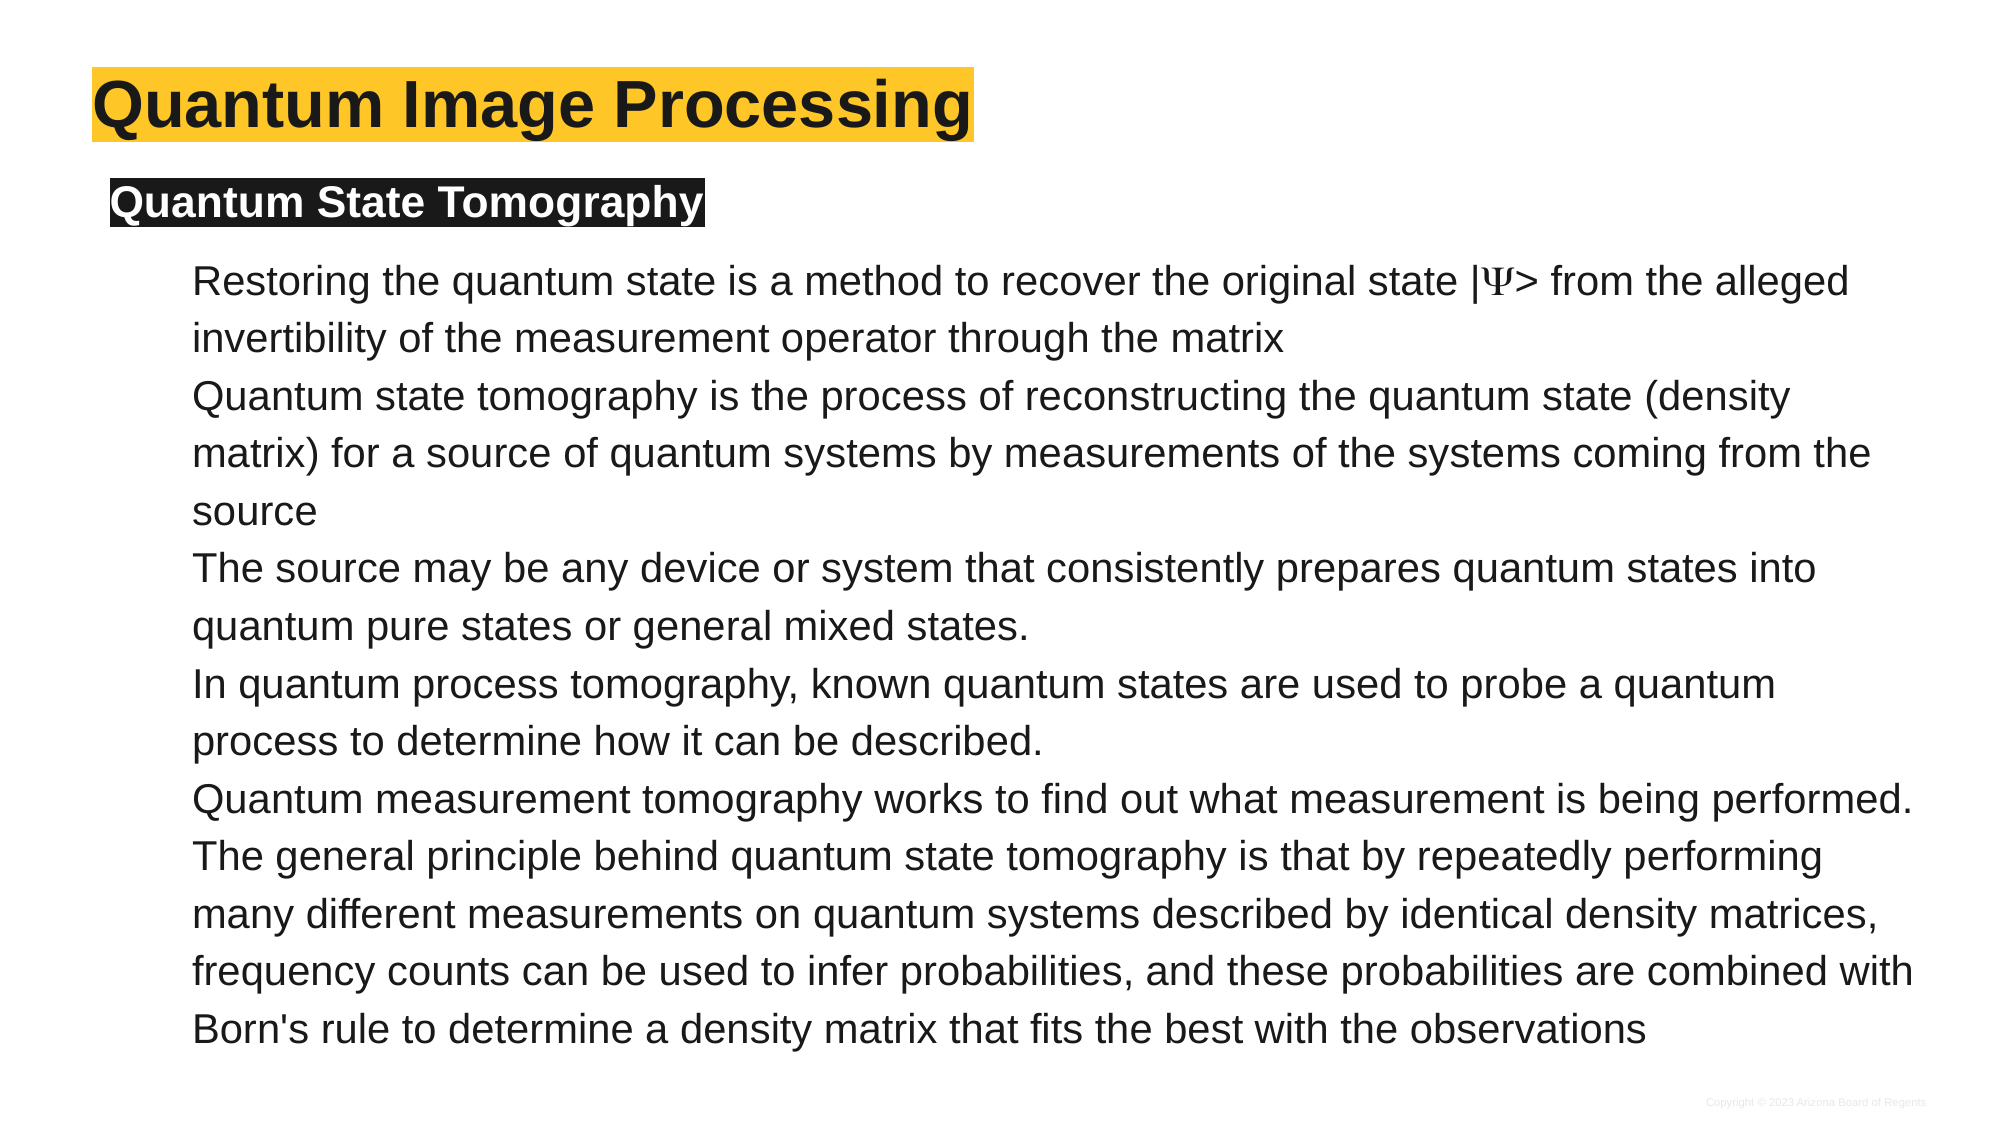

# Quantum Image Processing
Quantum State Tomography
Restoring the quantum state is a method to recover the original state |Ψ> from the alleged invertibility of the measurement operator through the matrix
Quantum state tomography is the process of reconstructing the quantum state (density matrix) for a source of quantum systems by measurements of the systems coming from the source
The source may be any device or system that consistently prepares quantum states into quantum pure states or general mixed states.
In quantum process tomography, known quantum states are used to probe a quantum process to determine how it can be described.
Quantum measurement tomography works to find out what measurement is being performed.
The general principle behind quantum state tomography is that by repeatedly performing many different measurements on quantum systems described by identical density matrices, frequency counts can be used to infer probabilities, and these probabilities are combined with Born's rule to determine a density matrix that fits the best with the observations